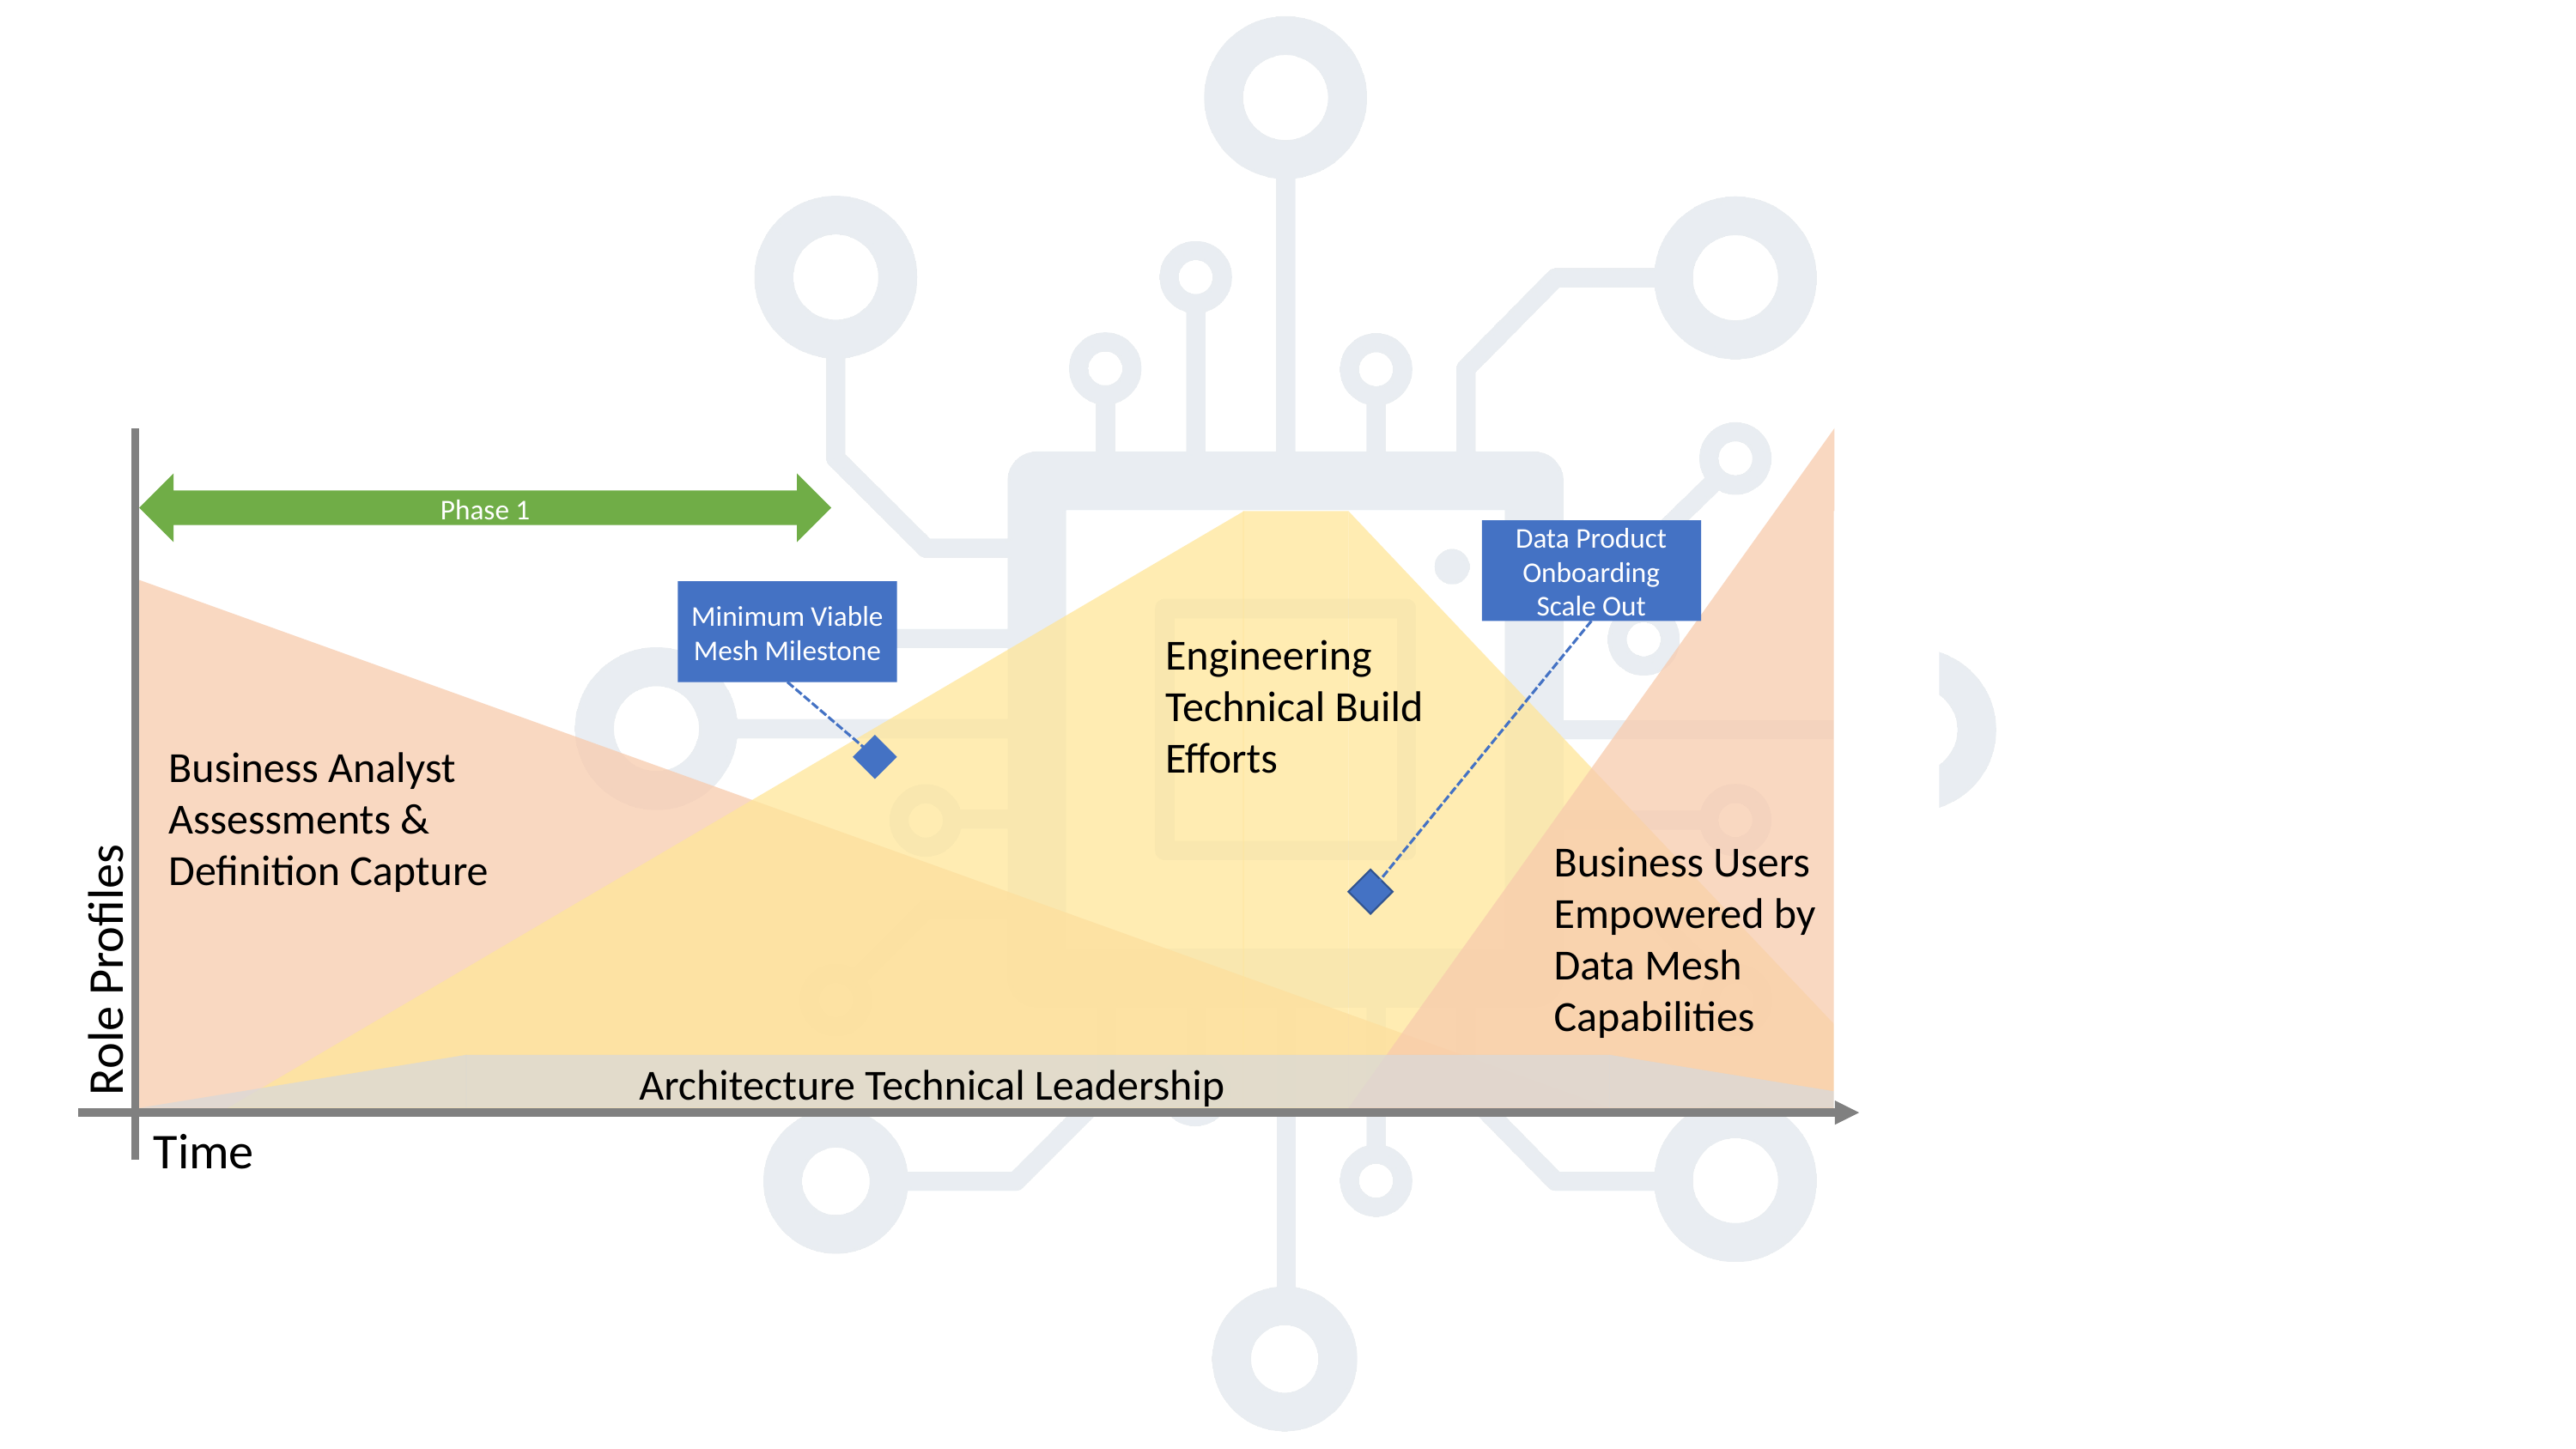

Phase 1

Data Product Onboarding Scale Out

Minimum Viable Mesh Milestone
Engineering Technical Build Efforts
Business Analyst Assessments & Definition Capture

Role Profiles
Business Users Empowered by Data Mesh Capabilities

Architecture Technical Leadership

Time